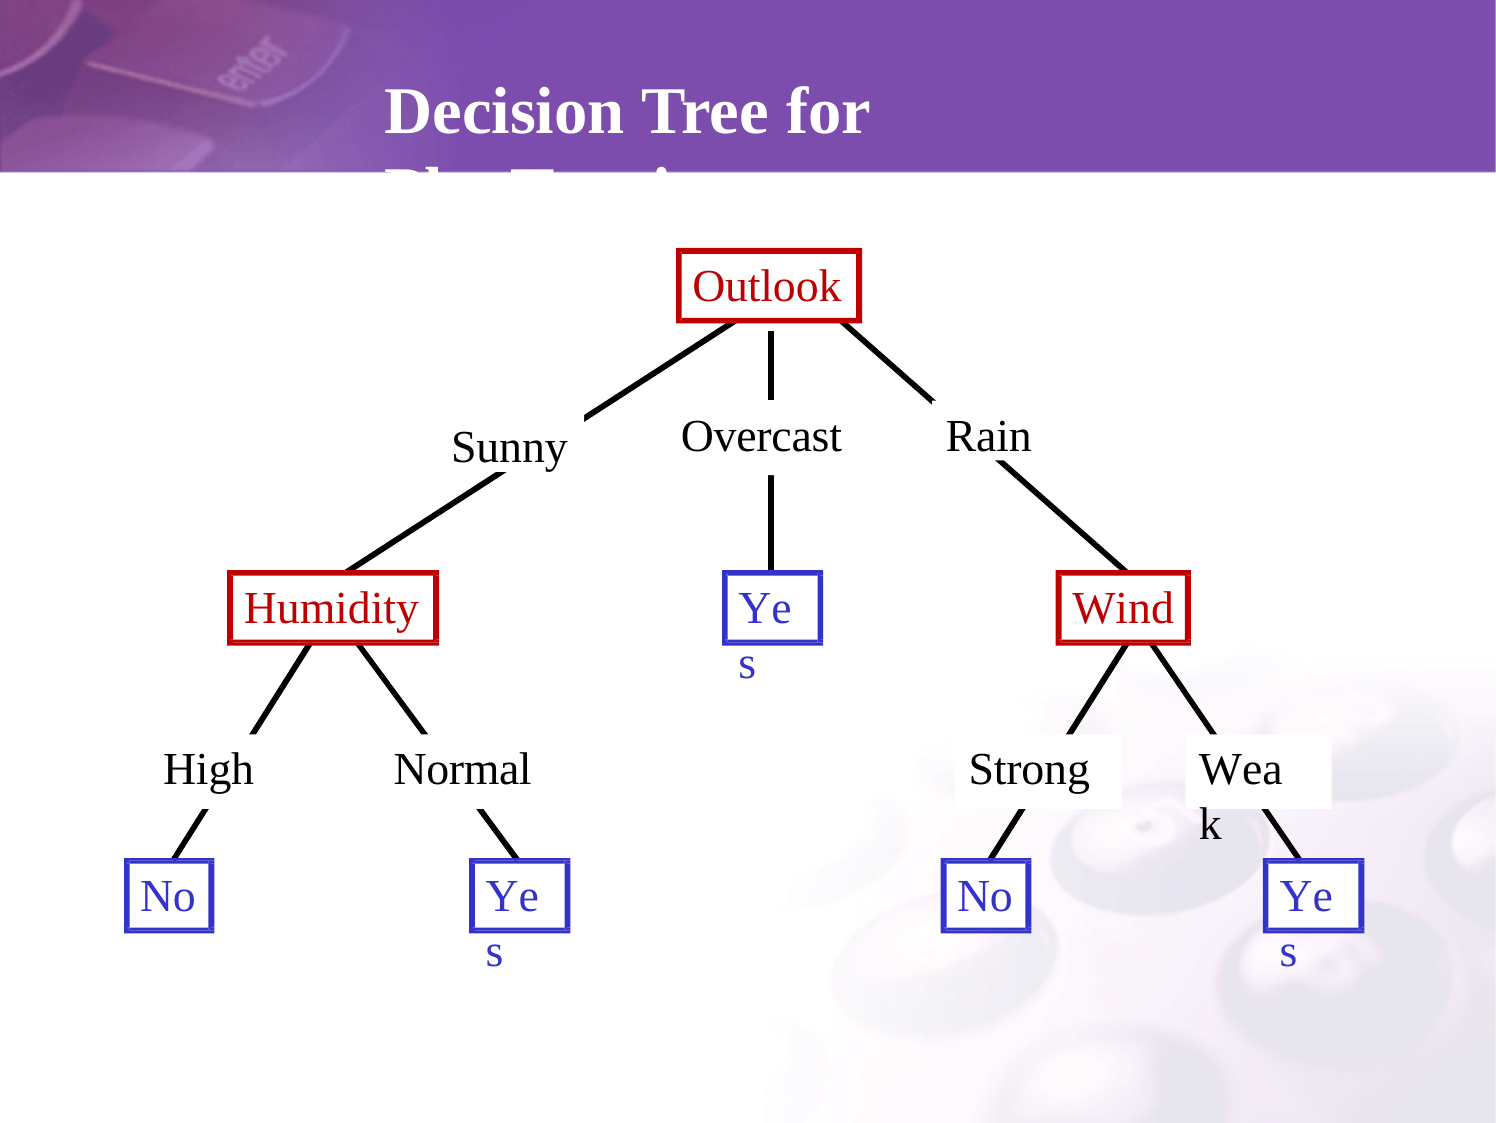

# Decision Tree for PlayTennis

Outlook

Rain
Overcast
Sunny

Humidity
Yes
Wind

High
Normal
Strong
Weak

No
Yes
No
Yes